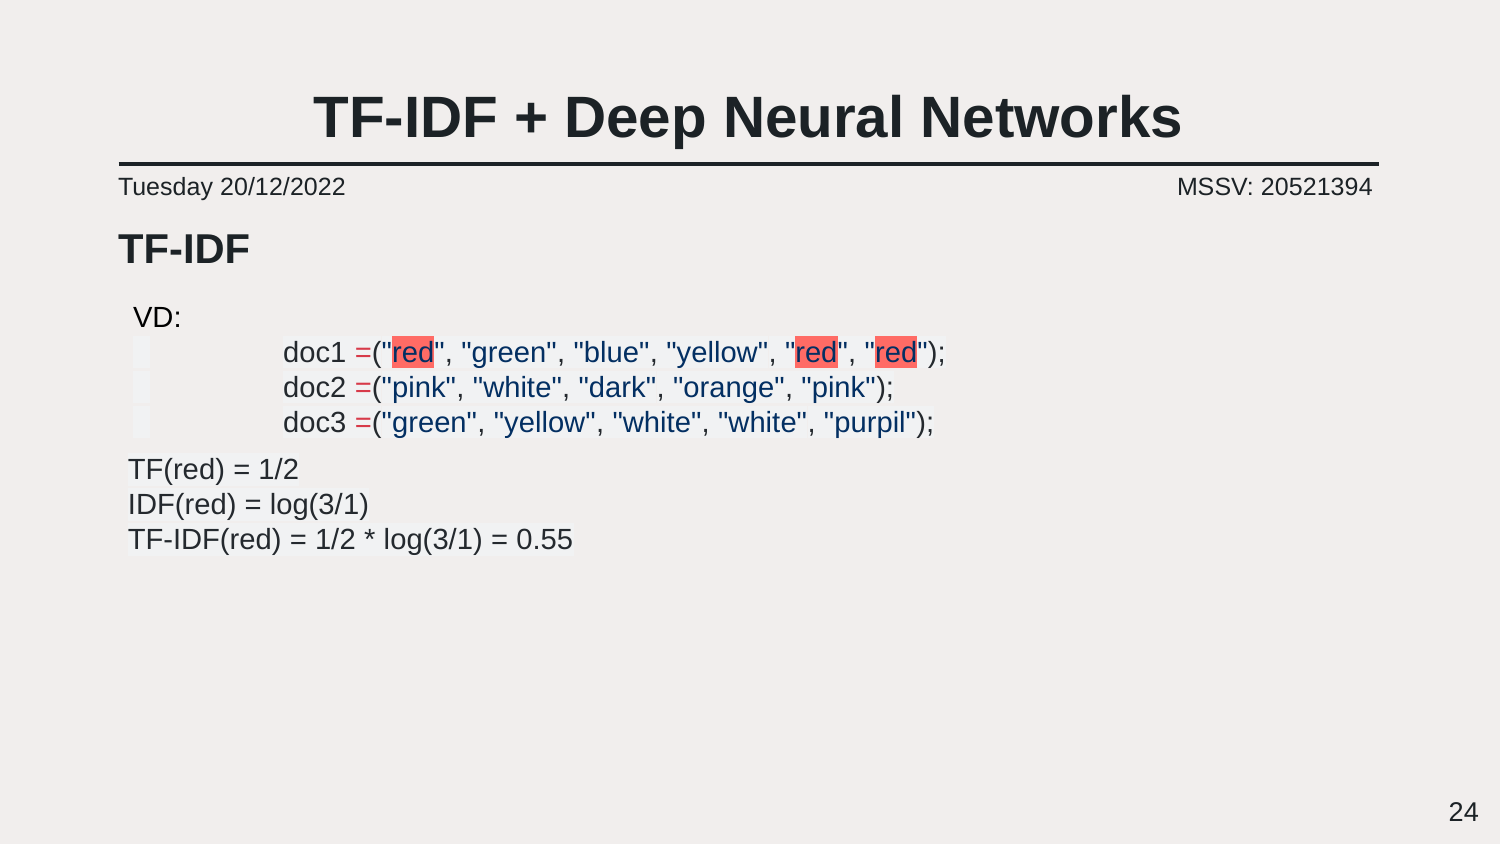

# TF-IDF + Deep Neural Networks
Tuesday 20/12/2022
MSSV: 20521394
TF-IDF
VD:
  	doc1 =("red", "green", "blue", "yellow", "red", "red");
  	doc2 =("pink", "white", "dark", "orange", "pink");
  	doc3 =("green", "yellow", "white", "white", "purpil");
TF(red) = 1/2
IDF(red) = log(3/1)
TF-IDF(red) = 1/2 * log(3/1) = 0.55
24